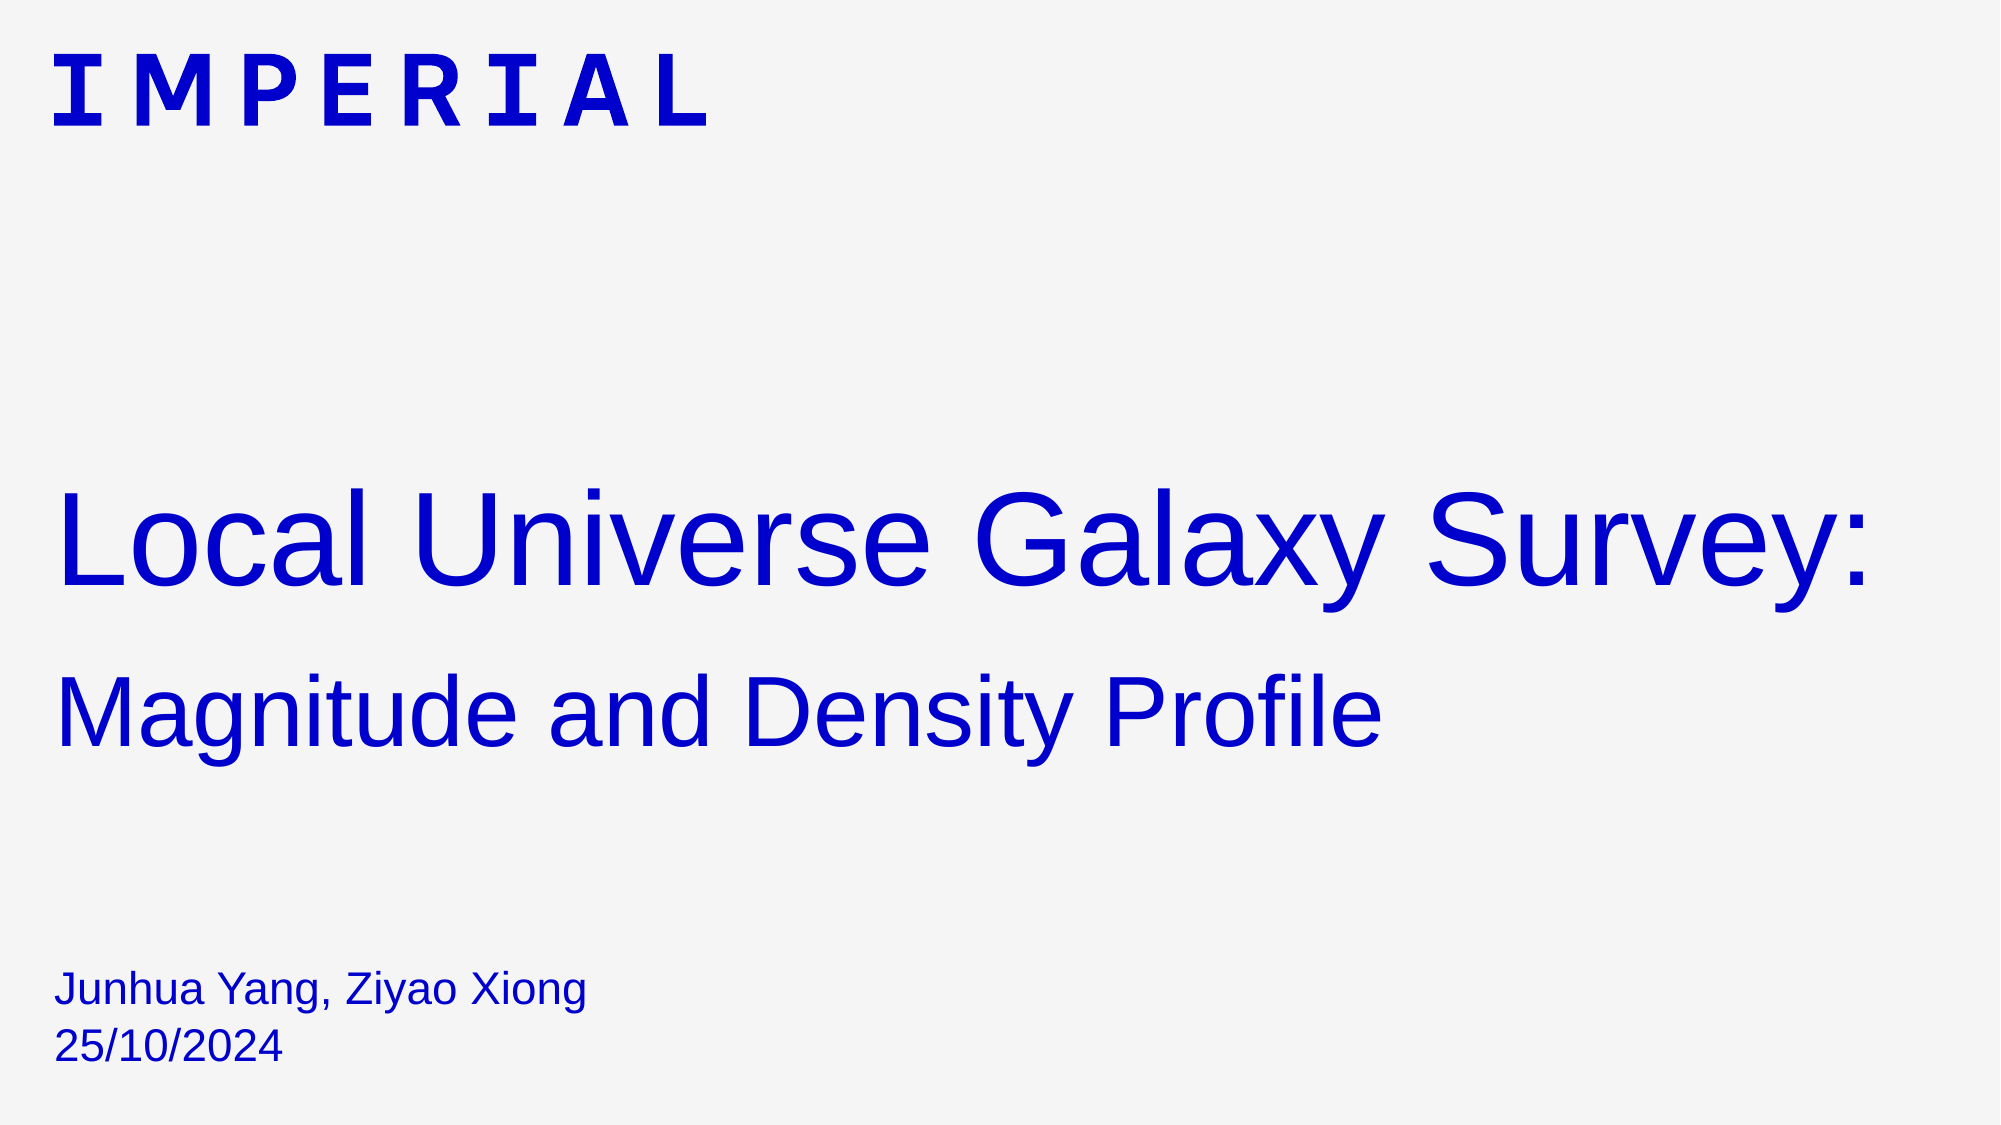

# Local Universe Galaxy Survey:
Magnitude and Density Profile
Junhua Yang, Ziyao Xiong
25/10/2024